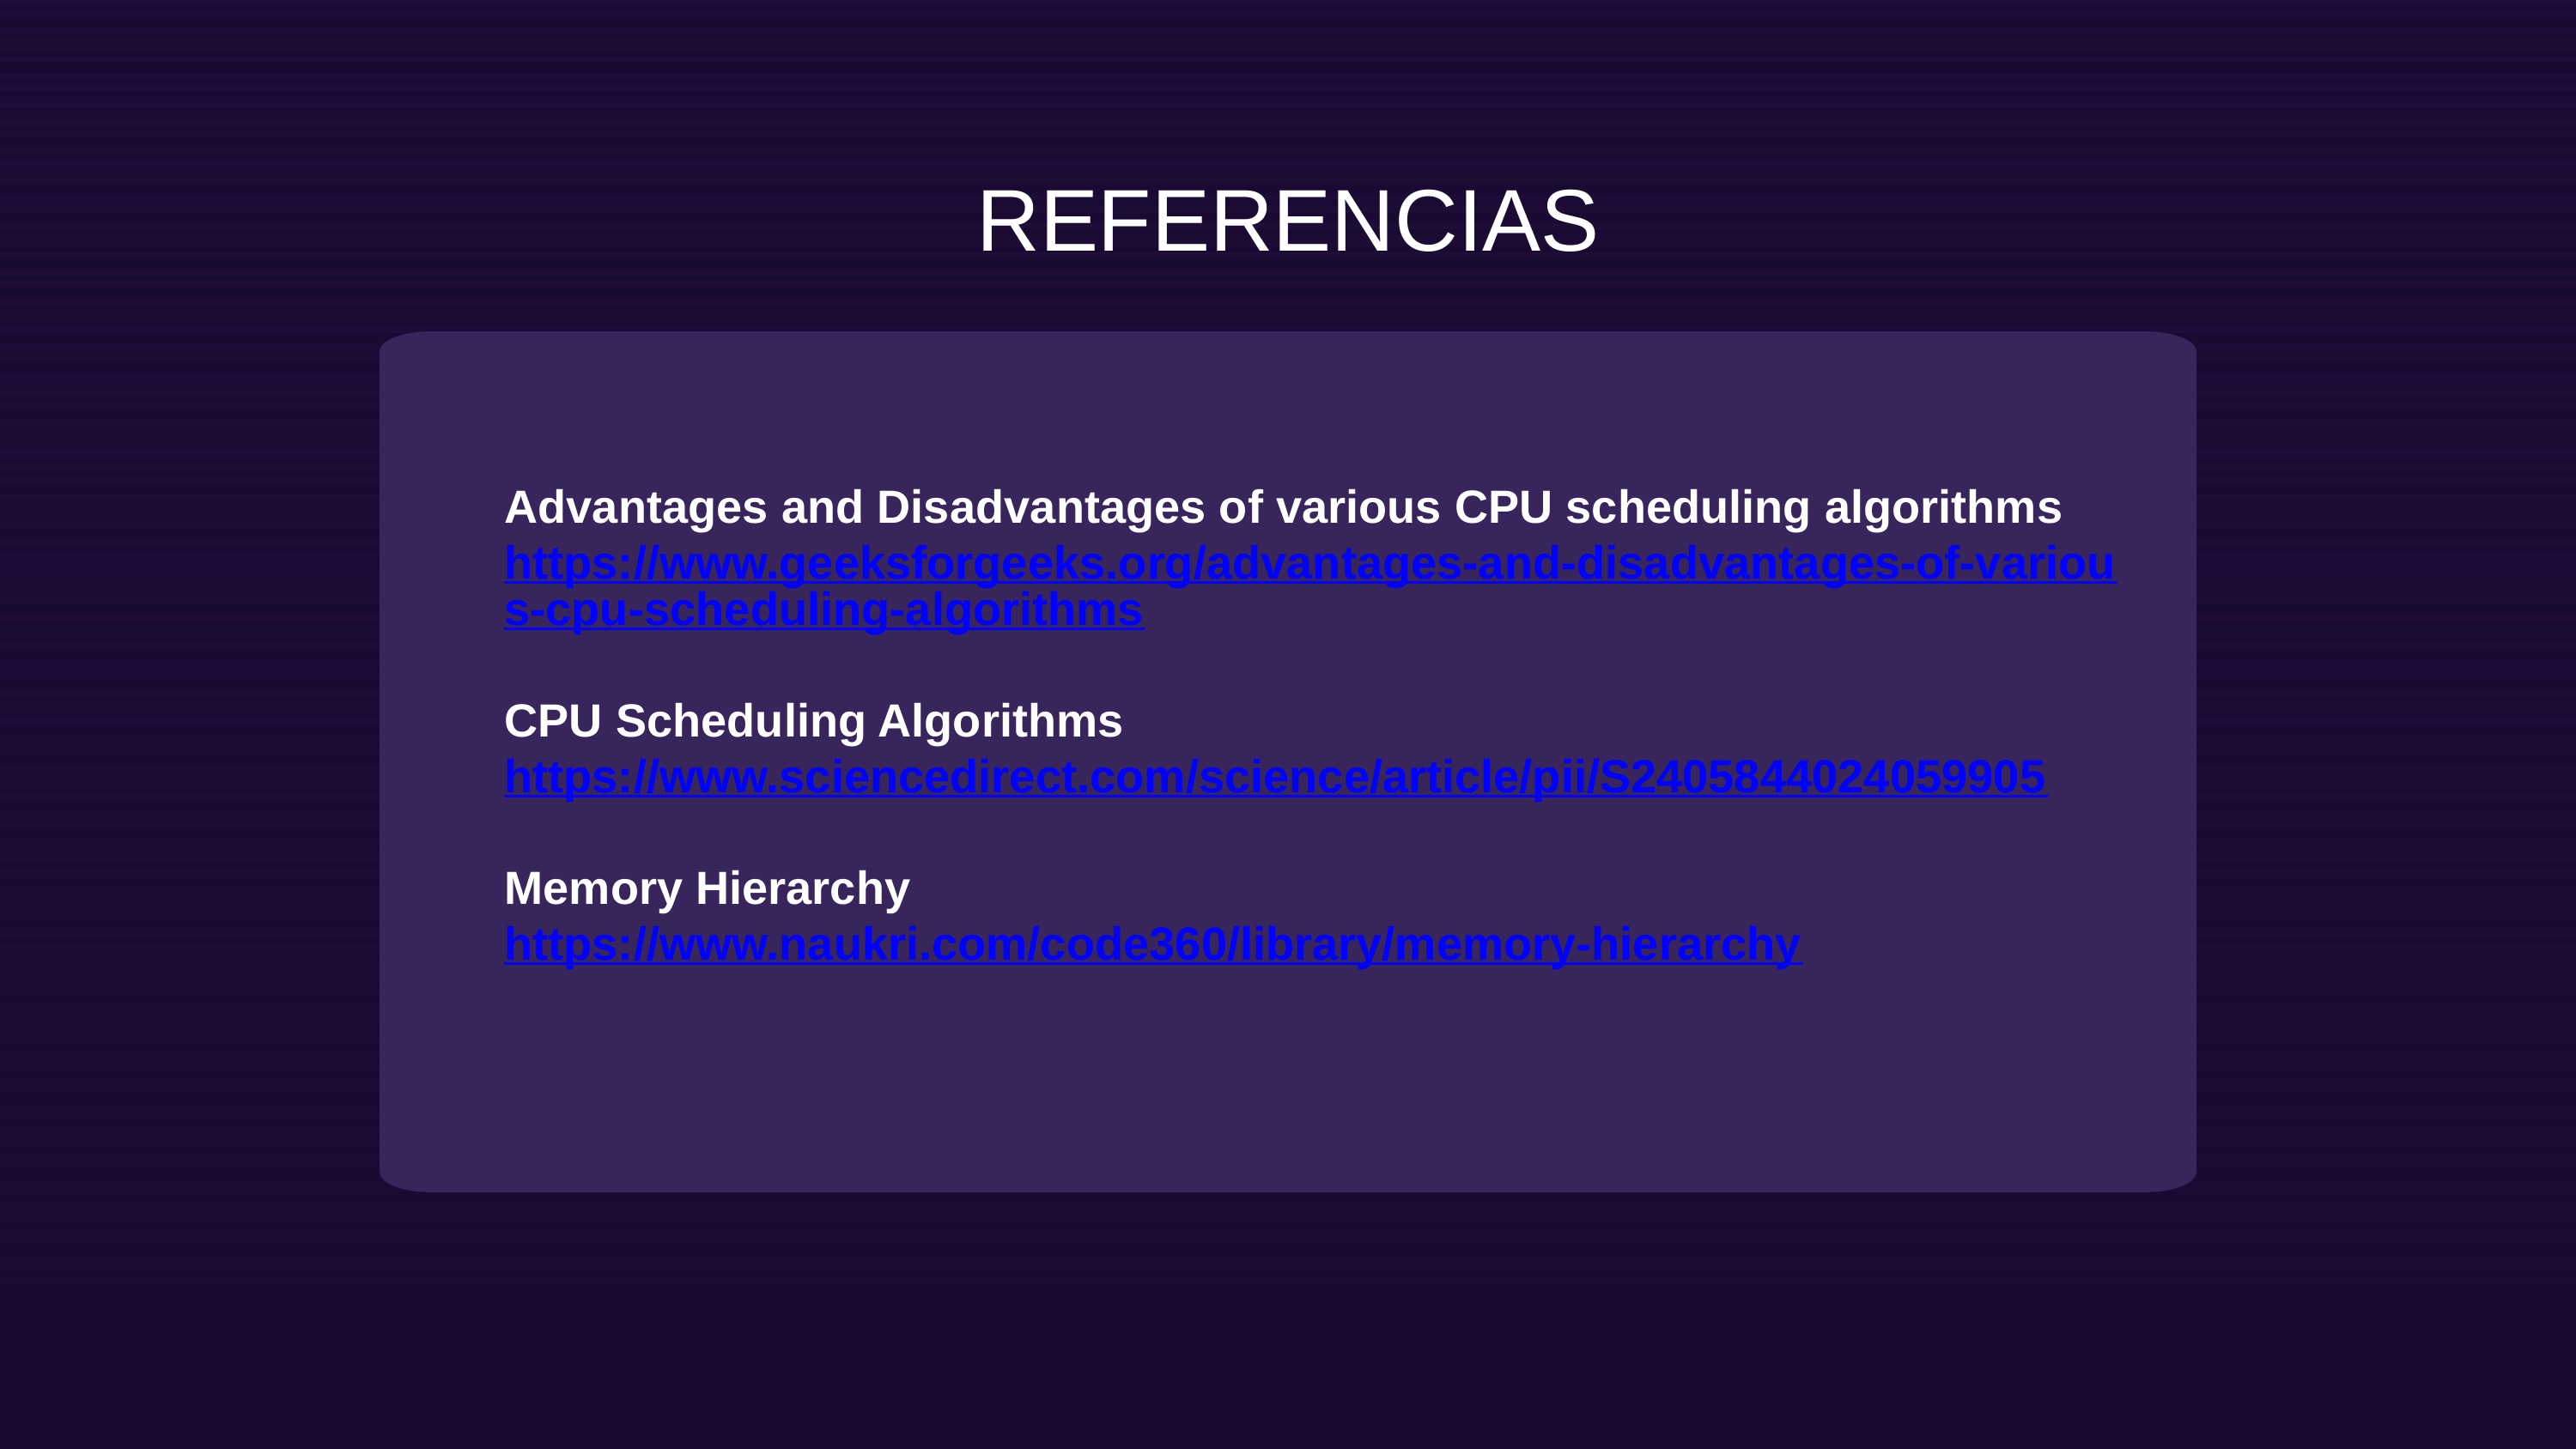

REFERENCIAS

Advantages and Disadvantages of various CPU scheduling algorithms
https://www.geeksforgeeks.org/advantages-and-disadvantages-of-various-cpu-scheduling-algorithms

CPU Scheduling Algorithms
https://www.sciencedirect.com/science/article/pii/S2405844024059905

Memory Hierarchy
https://www.naukri.com/code360/library/memory-hierarchy